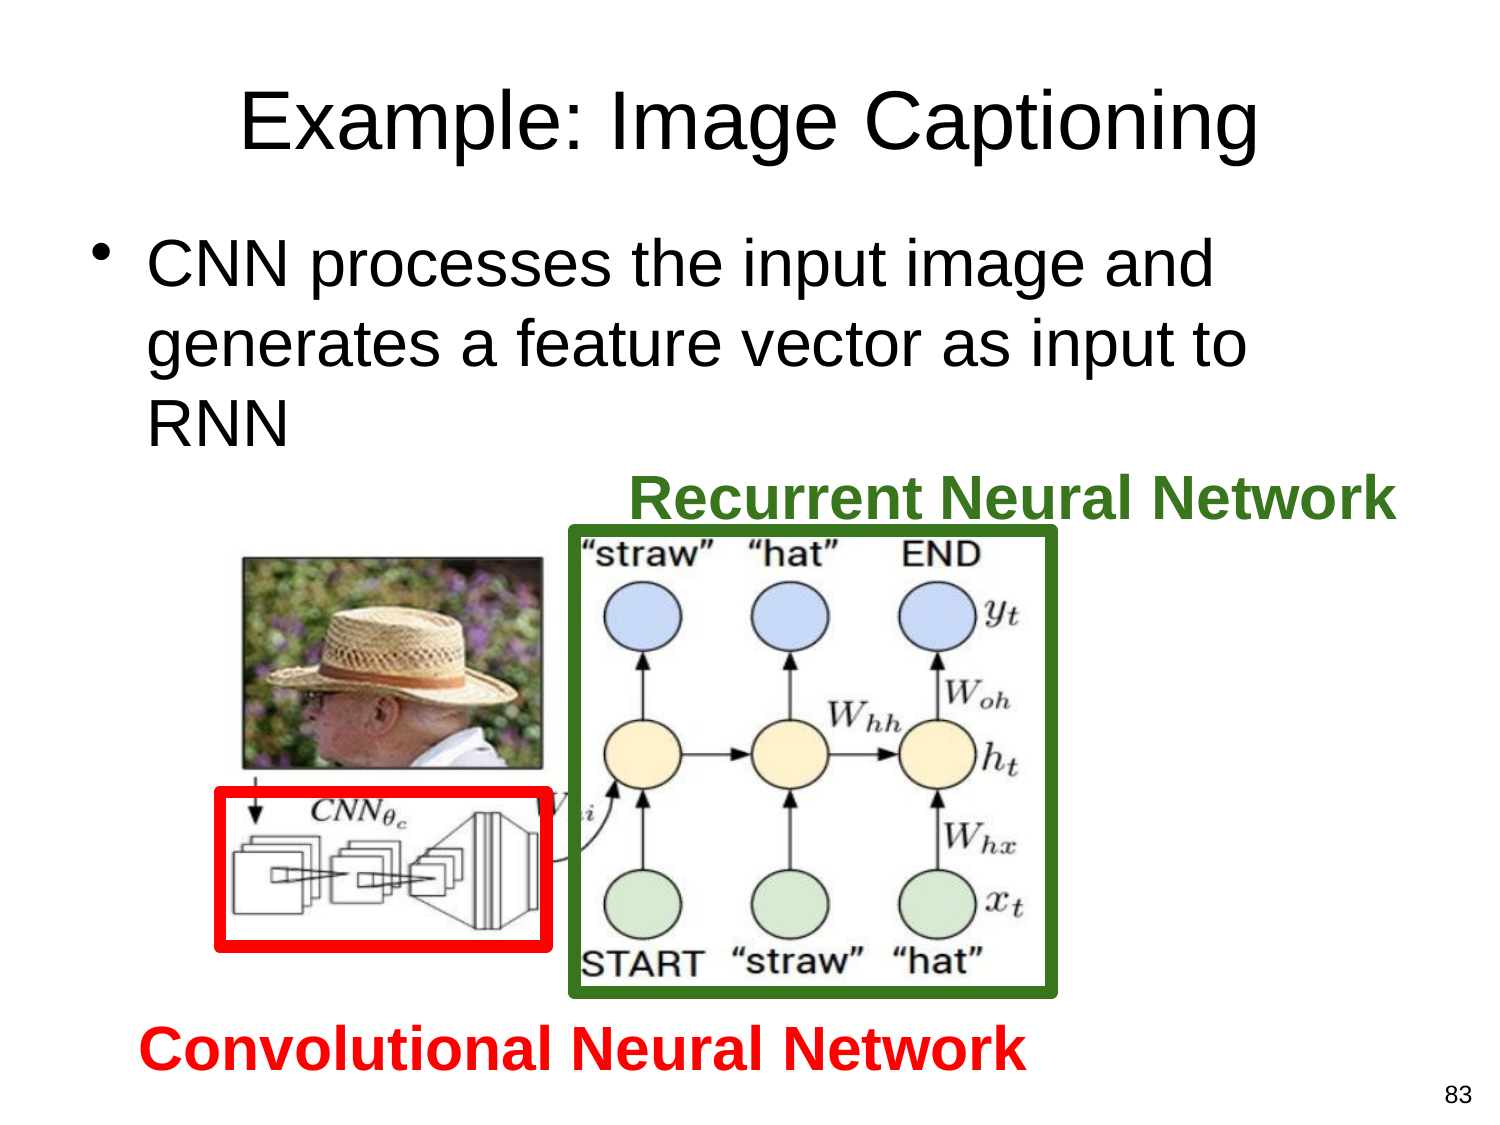

# Example: Image Captioning
CNN processes the input image and generates a feature vector as input to RNN
Recurrent Neural Network

Convolutional Neural Network
83